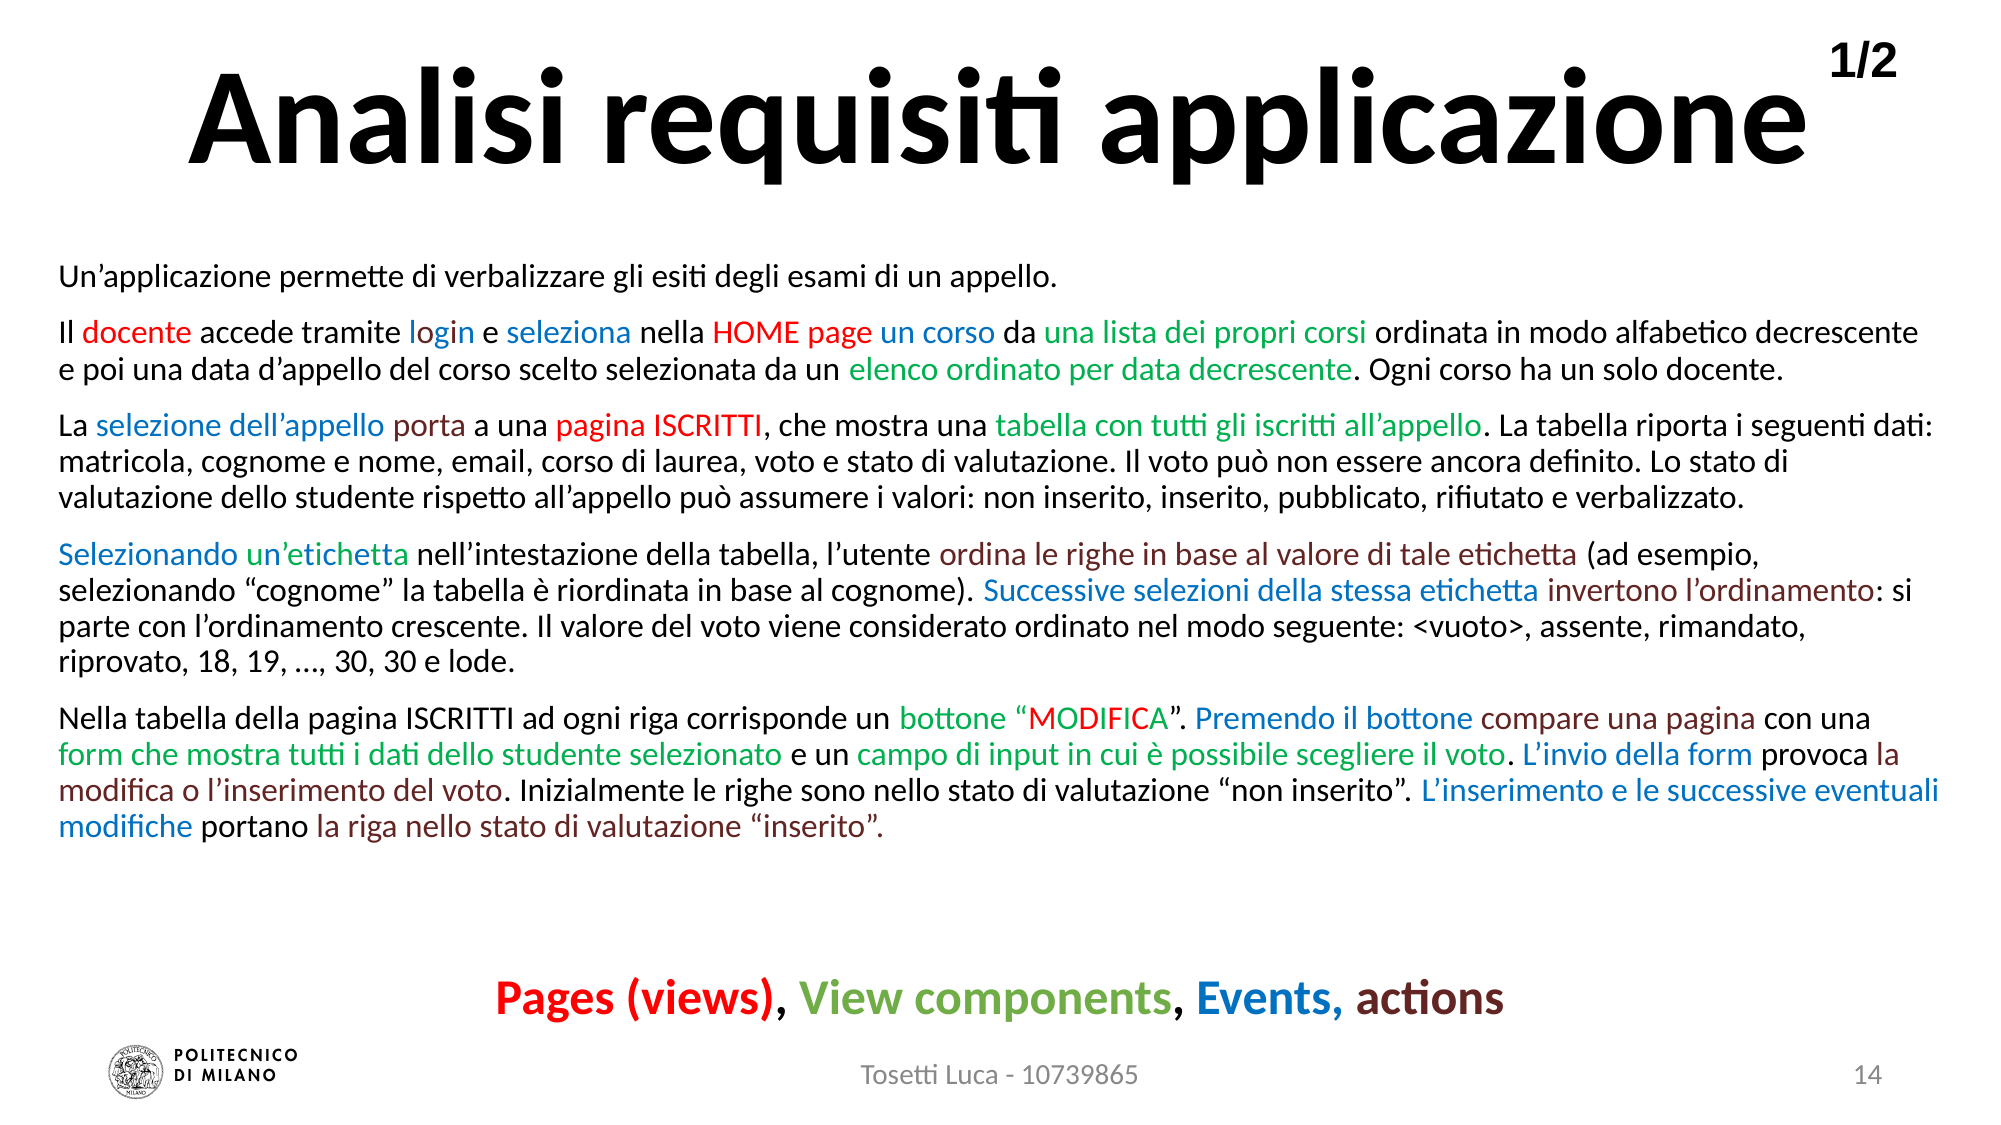

# Analisi requisiti applicazione
1/2
Un’applicazione permette di verbalizzare gli esiti degli esami di un appello.
Il docente accede tramite login e seleziona nella HOME page un corso da una lista dei propri corsi ordinata in modo alfabetico decrescente e poi una data d’appello del corso scelto selezionata da un elenco ordinato per data decrescente. Ogni corso ha un solo docente.
La selezione dell’appello porta a una pagina ISCRITTI, che mostra una tabella con tutti gli iscritti all’appello. La tabella riporta i seguenti dati: matricola, cognome e nome, email, corso di laurea, voto e stato di valutazione. Il voto può non essere ancora definito. Lo stato di valutazione dello studente rispetto all’appello può assumere i valori: non inserito, inserito, pubblicato, rifiutato e verbalizzato.
Selezionando un’etichetta nell’intestazione della tabella, l’utente ordina le righe in base al valore di tale etichetta (ad esempio, selezionando “cognome” la tabella è riordinata in base al cognome). Successive selezioni della stessa etichetta invertono l’ordinamento: si parte con l’ordinamento crescente. Il valore del voto viene considerato ordinato nel modo seguente: <vuoto>, assente, rimandato, riprovato, 18, 19, …, 30, 30 e lode.
Nella tabella della pagina ISCRITTI ad ogni riga corrisponde un bottone “MODIFICA”. Premendo il bottone compare una pagina con una form che mostra tutti i dati dello studente selezionato e un campo di input in cui è possibile scegliere il voto. L’invio della form provoca la modifica o l’inserimento del voto. Inizialmente le righe sono nello stato di valutazione “non inserito”. L’inserimento e le successive eventuali modifiche portano la riga nello stato di valutazione “inserito”.
Pages (views), View components, Events, actions
Tosetti Luca - 10739865
14